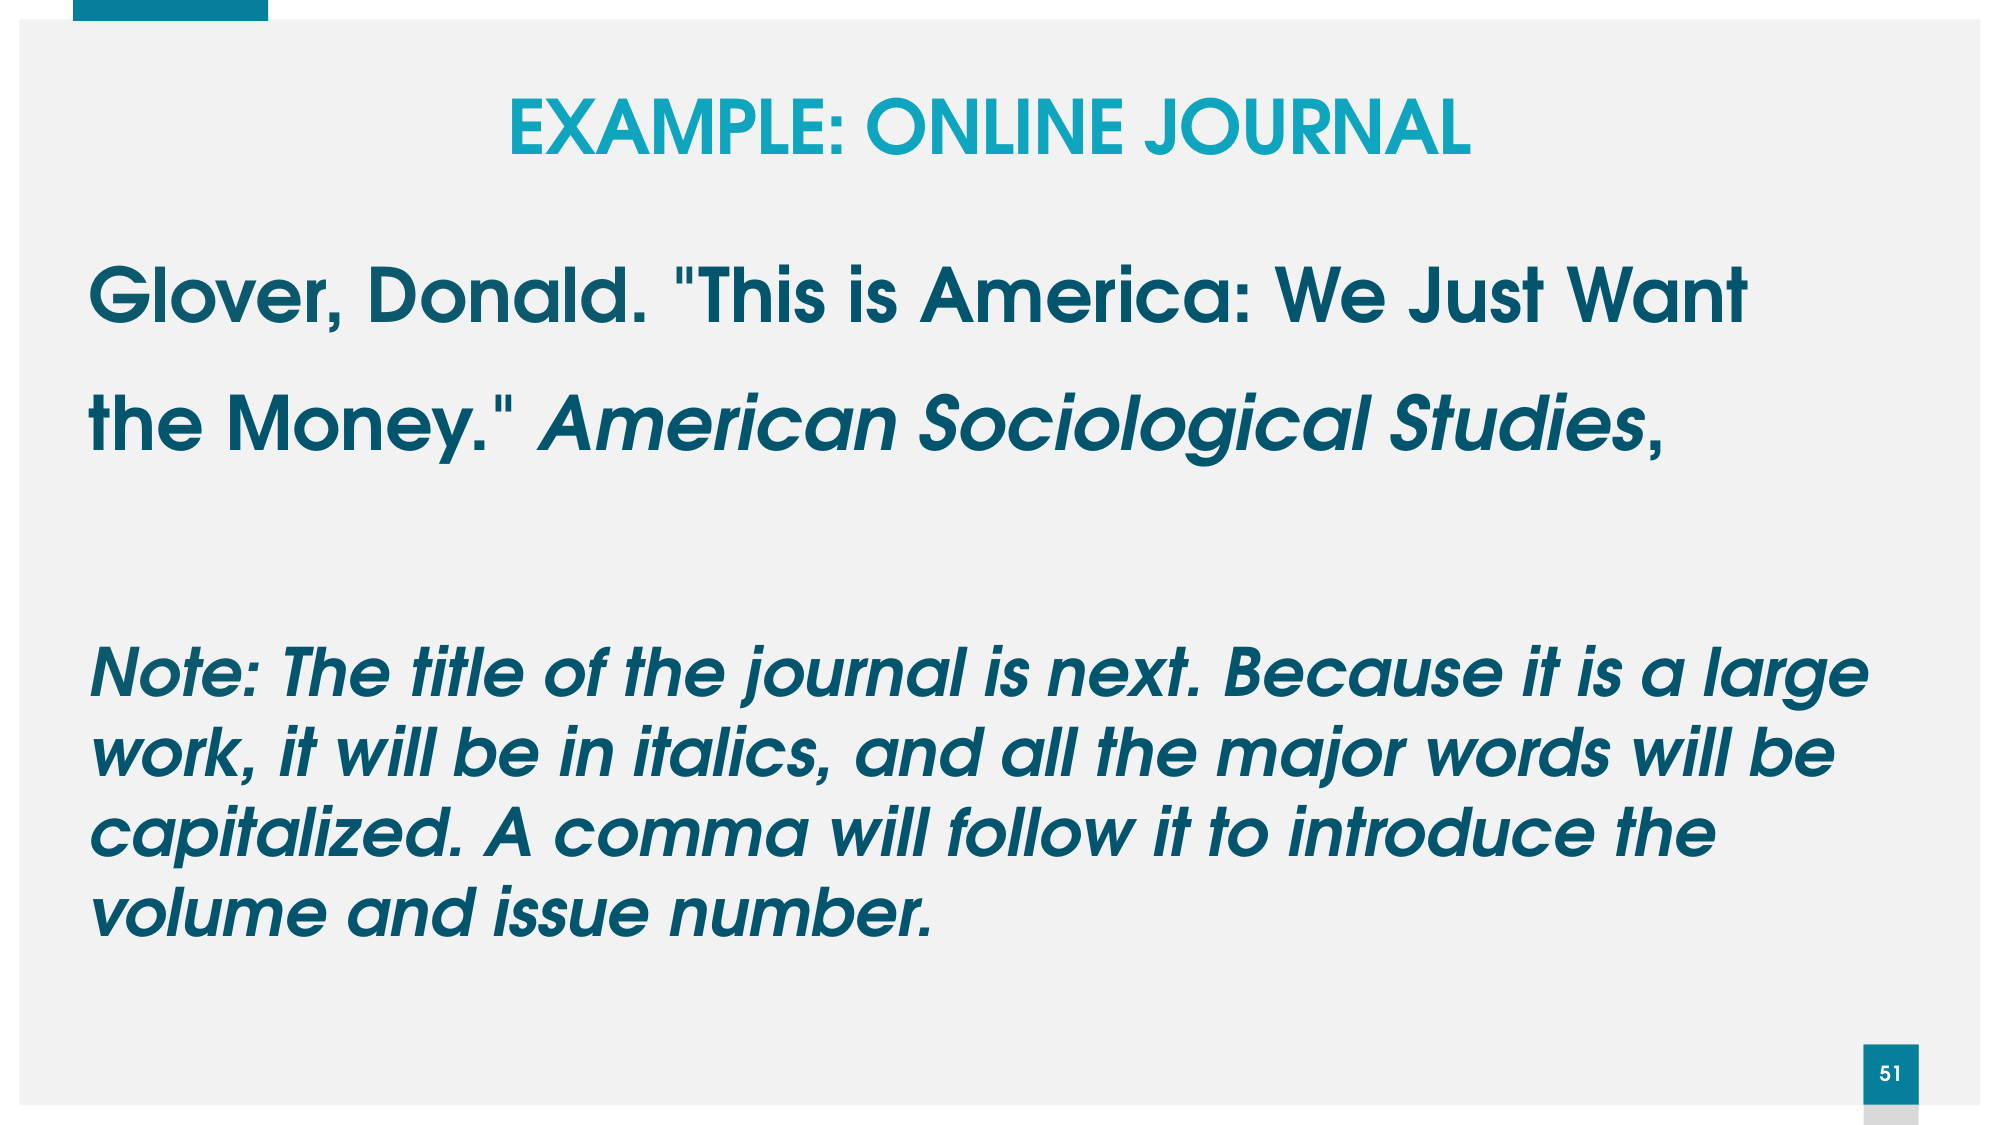

# EXAMPLE: ONLINE JOURNAL
Glover, Donald. "This is America: We Just Want
the Money." American Sociological Studies,

Note: The title of the journal is next. Because it is a large work, it will be in italics, and all the major words will be capitalized. A comma will follow it to introduce the volume and issue number.